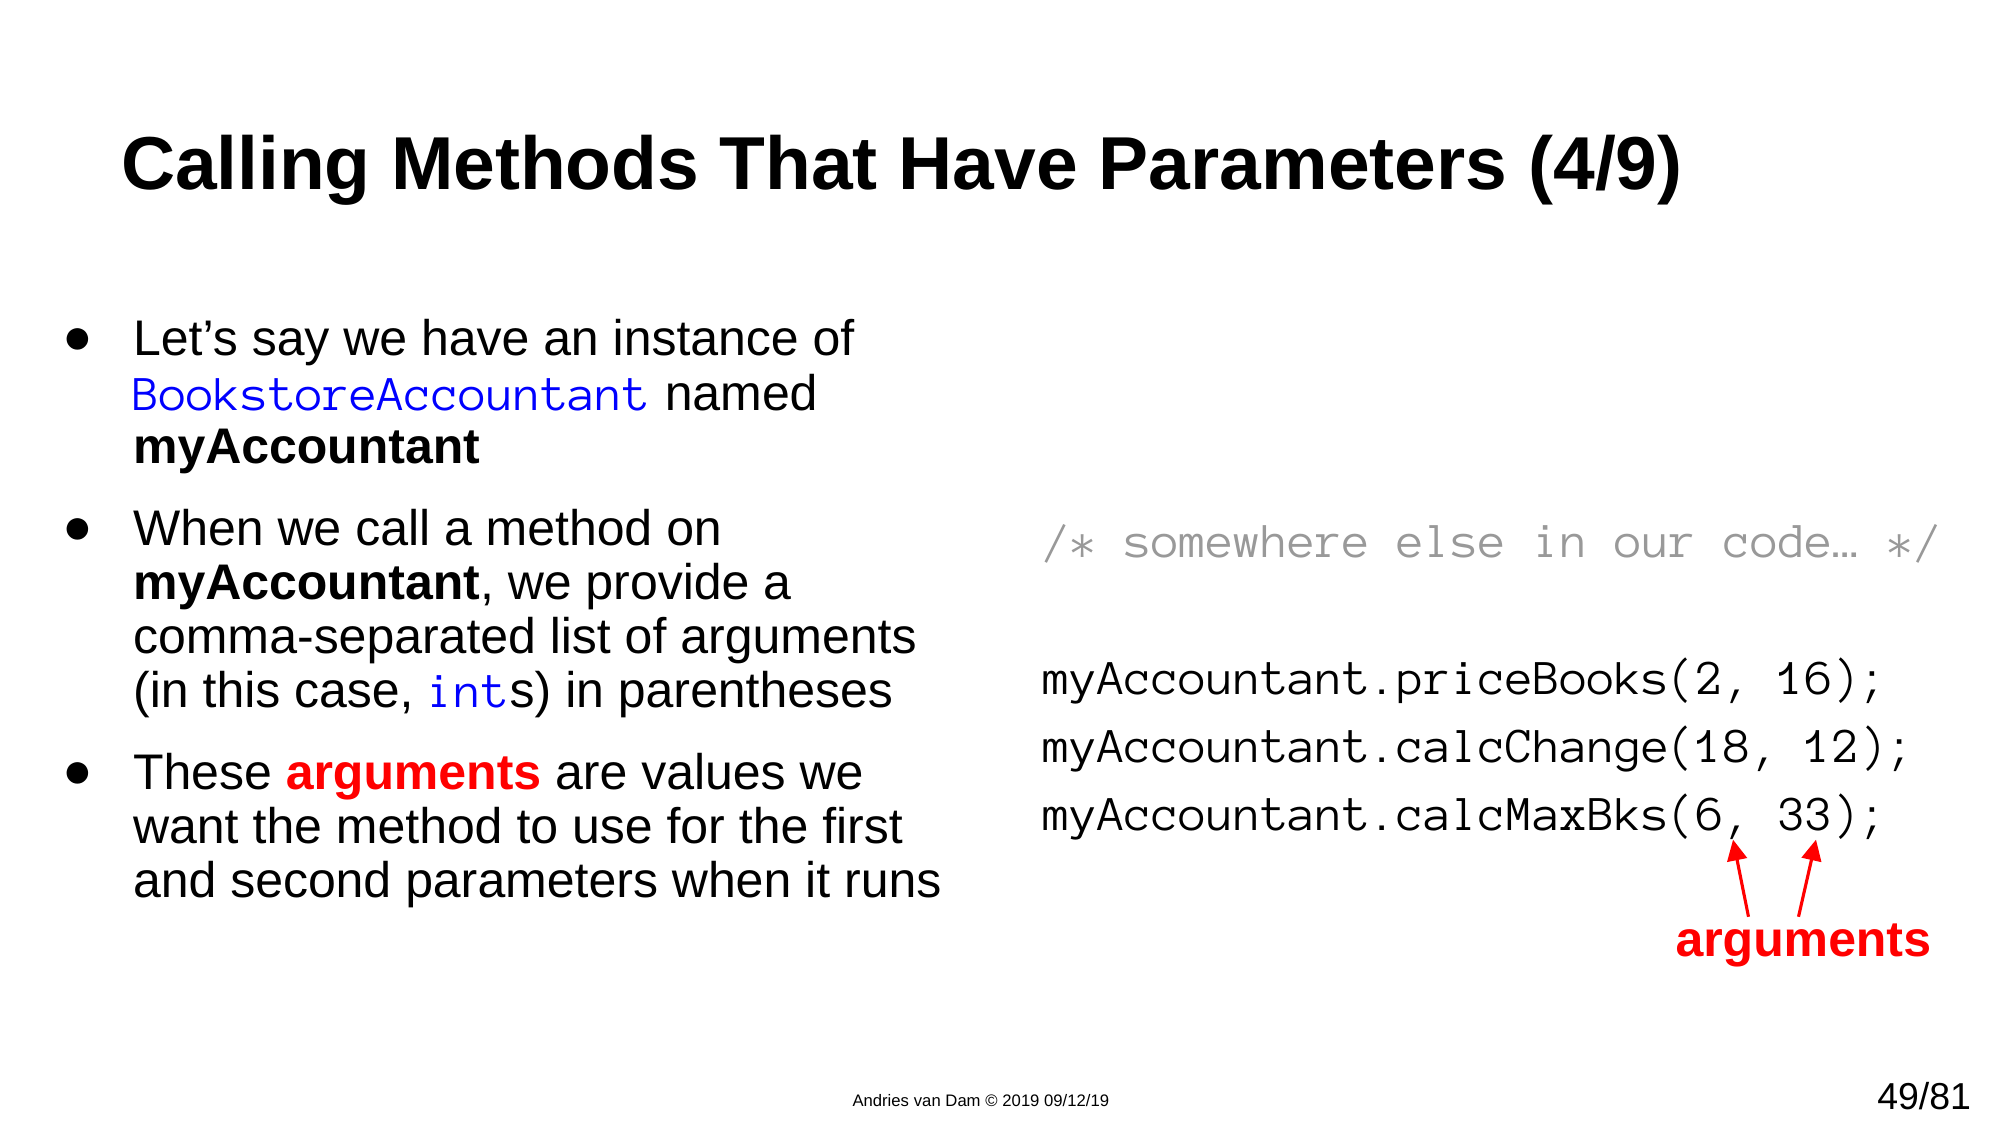

# Calling Methods That Have Parameters (4/9)
/* somewhere else in our code… */

myAccountant.priceBooks(2, 16);
myAccountant.calcChange(18, 12);
myAccountant.calcMaxBks(6, 33);
Let’s say we have an instance of BookstoreAccountant named myAccountant
When we call a method on myAccountant, we provide a comma-separated list of arguments (in this case, ints) in parentheses
These arguments are values we want the method to use for the first and second parameters when it runs
arguments